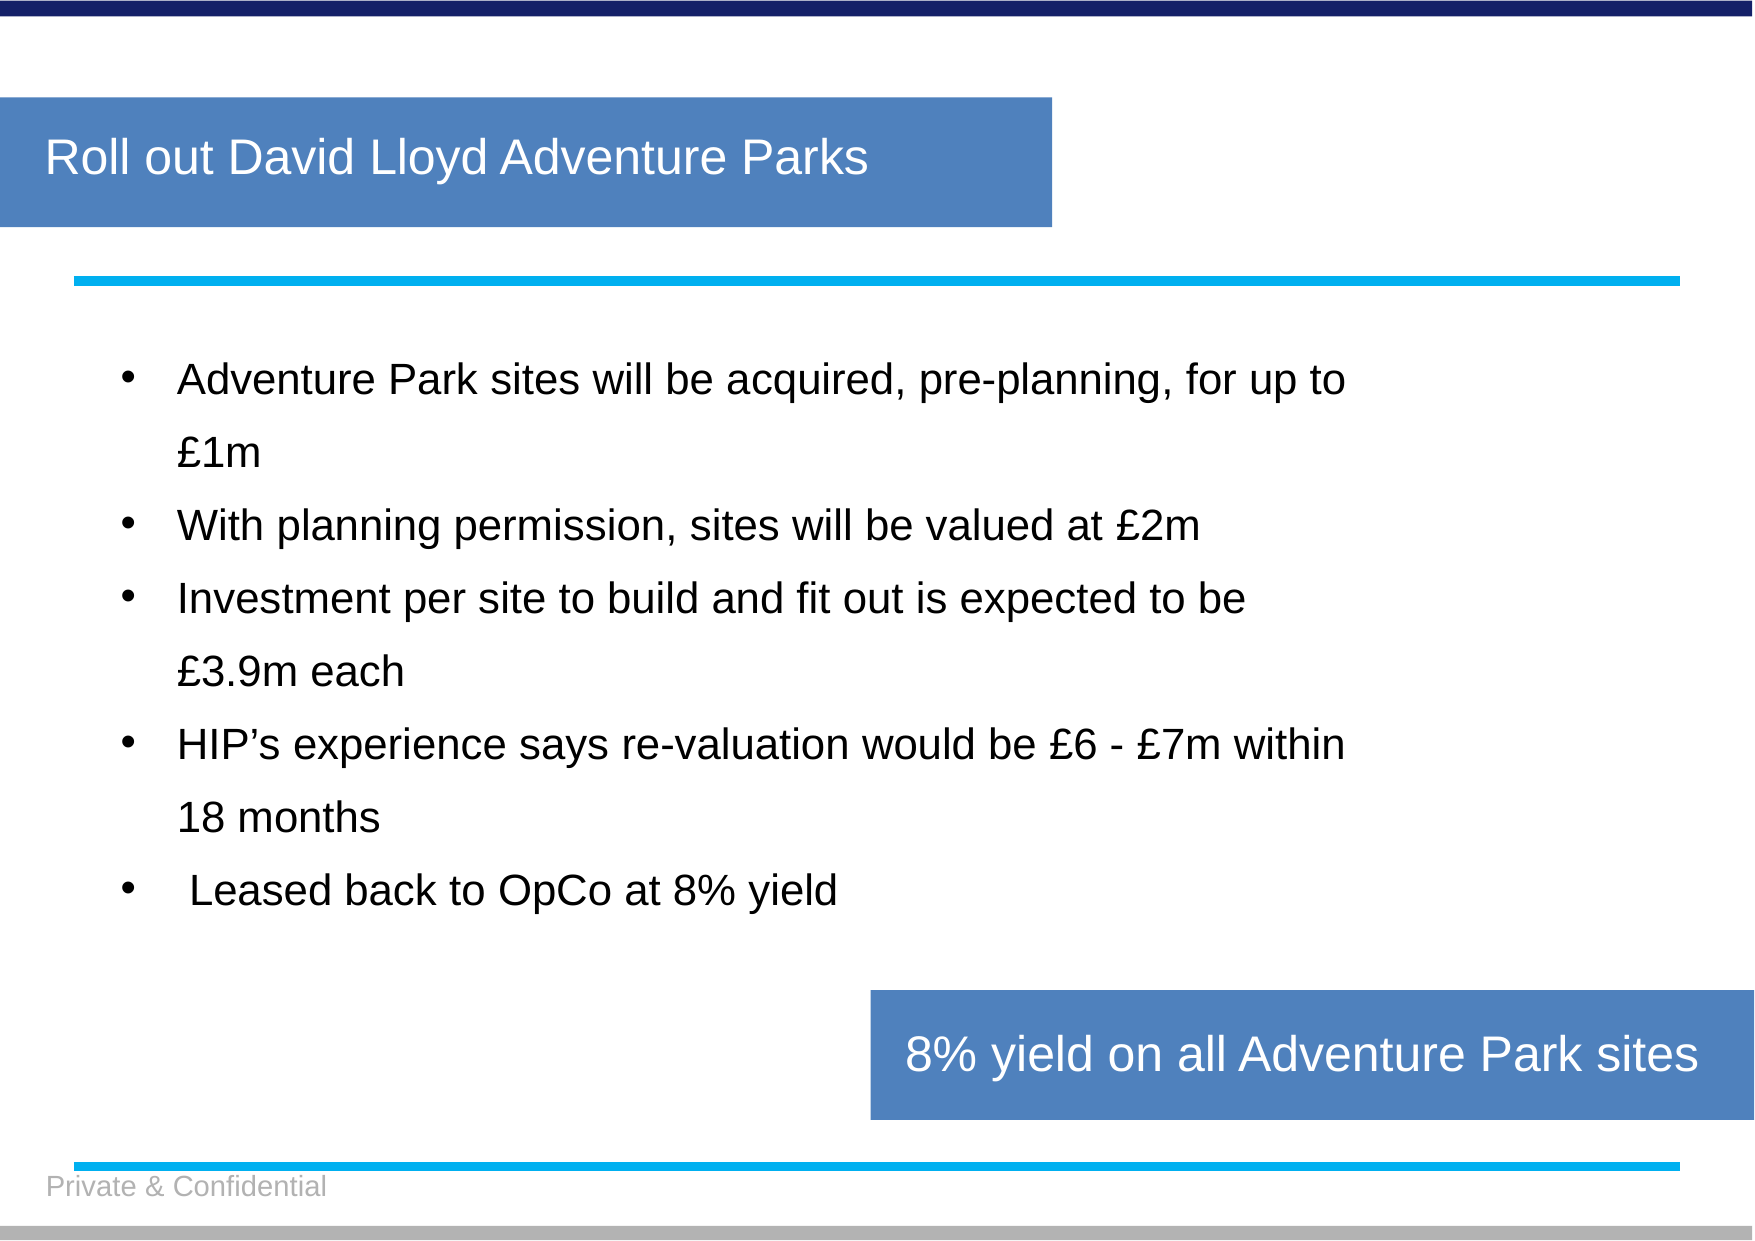

Roll out David Lloyd Adventure Parks
David Lloyd
# Fund II

Adventure Park sites will be acquired, pre-planning, for up to £1m
With planning permission, sites will be valued at £2m
Investment per site to build and fit out is expected to be £3.9m each
HIP’s experience says re-valuation would be £6 - £7m within 18 months
 Leased back to OpCo at 8% yield

8% yield on all Adventure Park sites

Private & Confidential